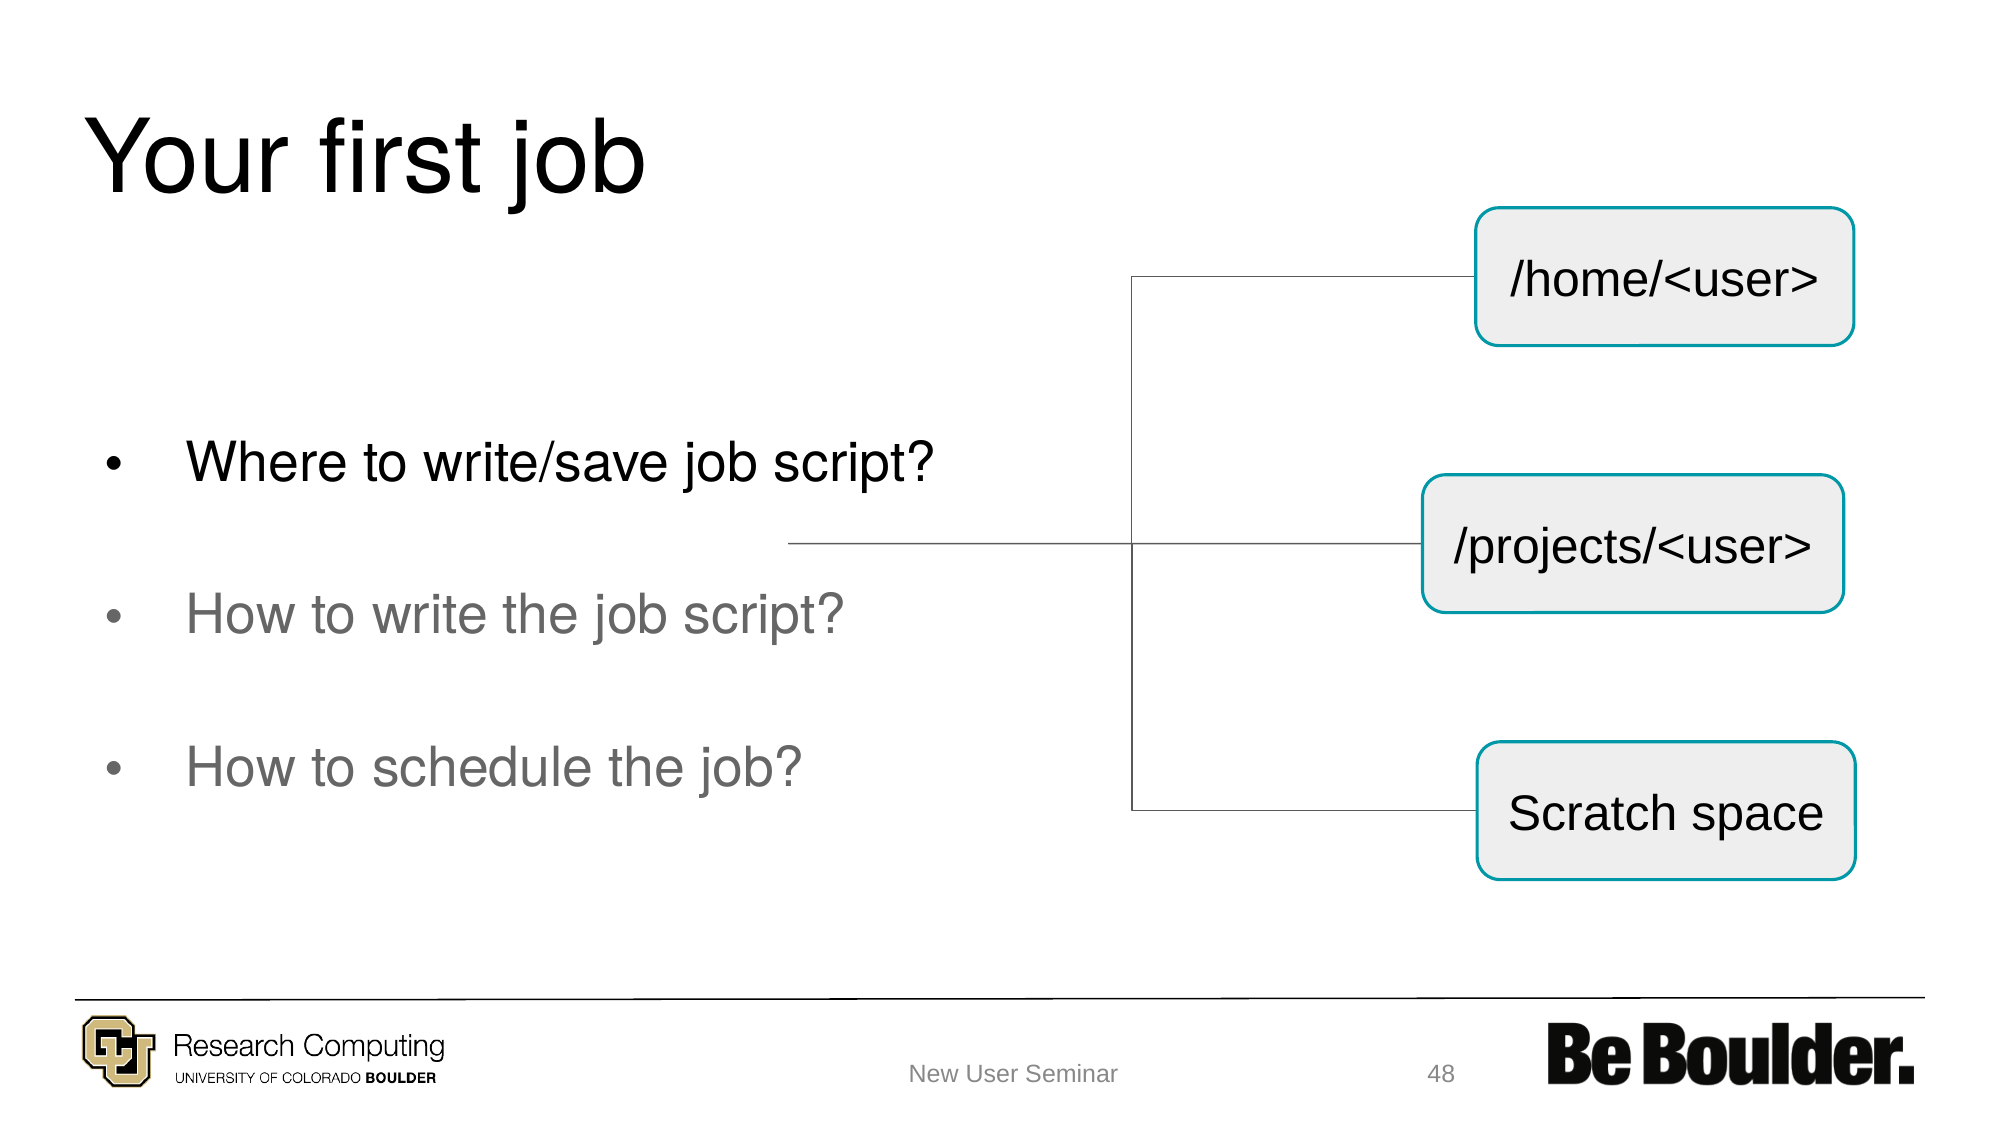

# Your first job
/home/<user>
/projects/<user>
Scratch space
Where to write/save job script?
How to write the job script?
How to schedule the job?
New User Seminar
48